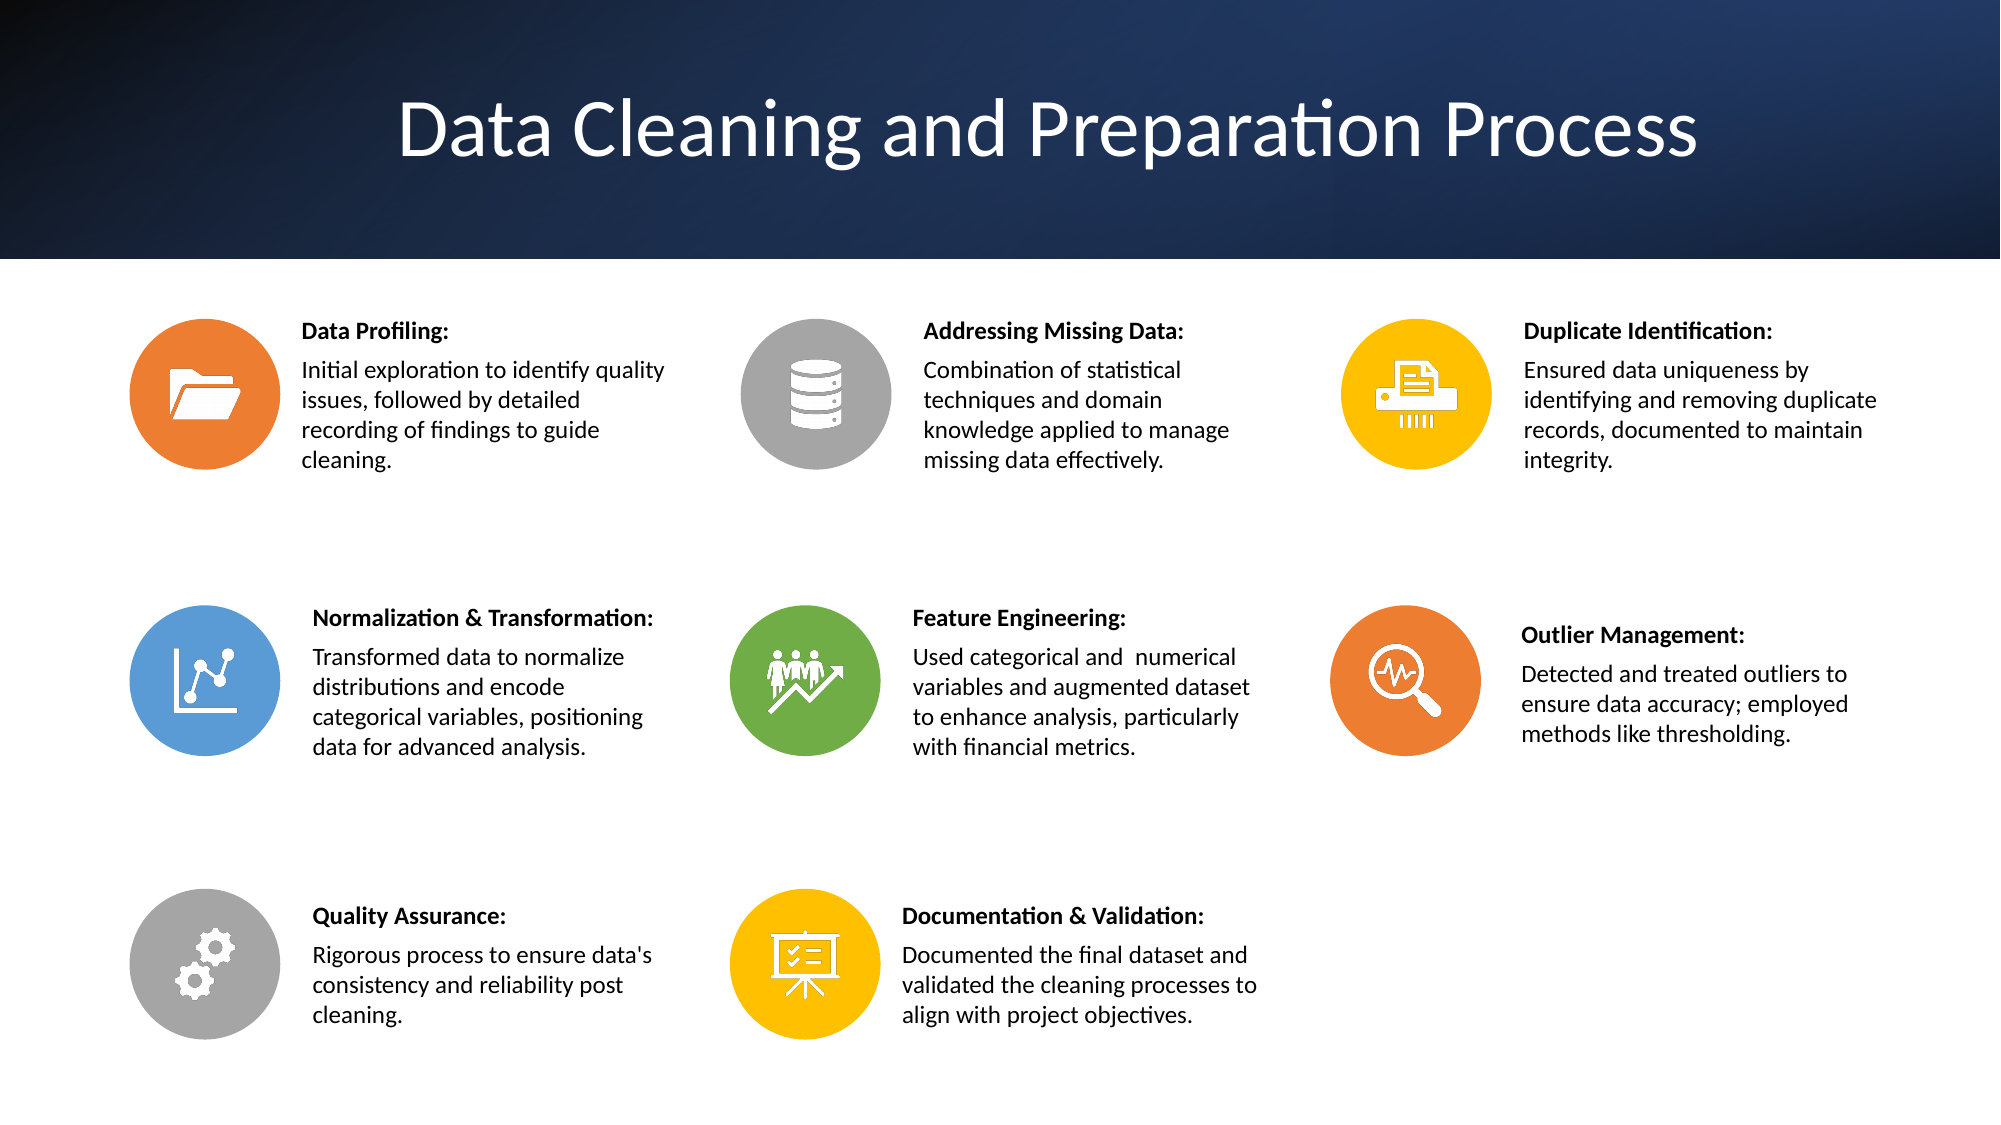

# Data Cleaning and Preparation Process
Data Profiling:
Initial exploration to identify quality issues, followed by detailed recording of findings to guide cleaning.
Addressing Missing Data:
Combination of statistical techniques and domain knowledge applied to manage missing data effectively.
Duplicate Identification:
Ensured data uniqueness by identifying and removing duplicate records, documented to maintain integrity.
Normalization & Transformation:
Transformed data to normalize distributions and encode categorical variables, positioning data for advanced analysis.
Feature Engineering:
Used categorical and  numerical variables and augmented dataset to enhance analysis, particularly with financial metrics.
Outlier Management:
Detected and treated outliers to ensure data accuracy; employed methods like thresholding.
Quality Assurance:
Rigorous process to ensure data's consistency and reliability post cleaning.
Documentation & Validation:
Documented the final dataset and validated the cleaning processes to align with project objectives.